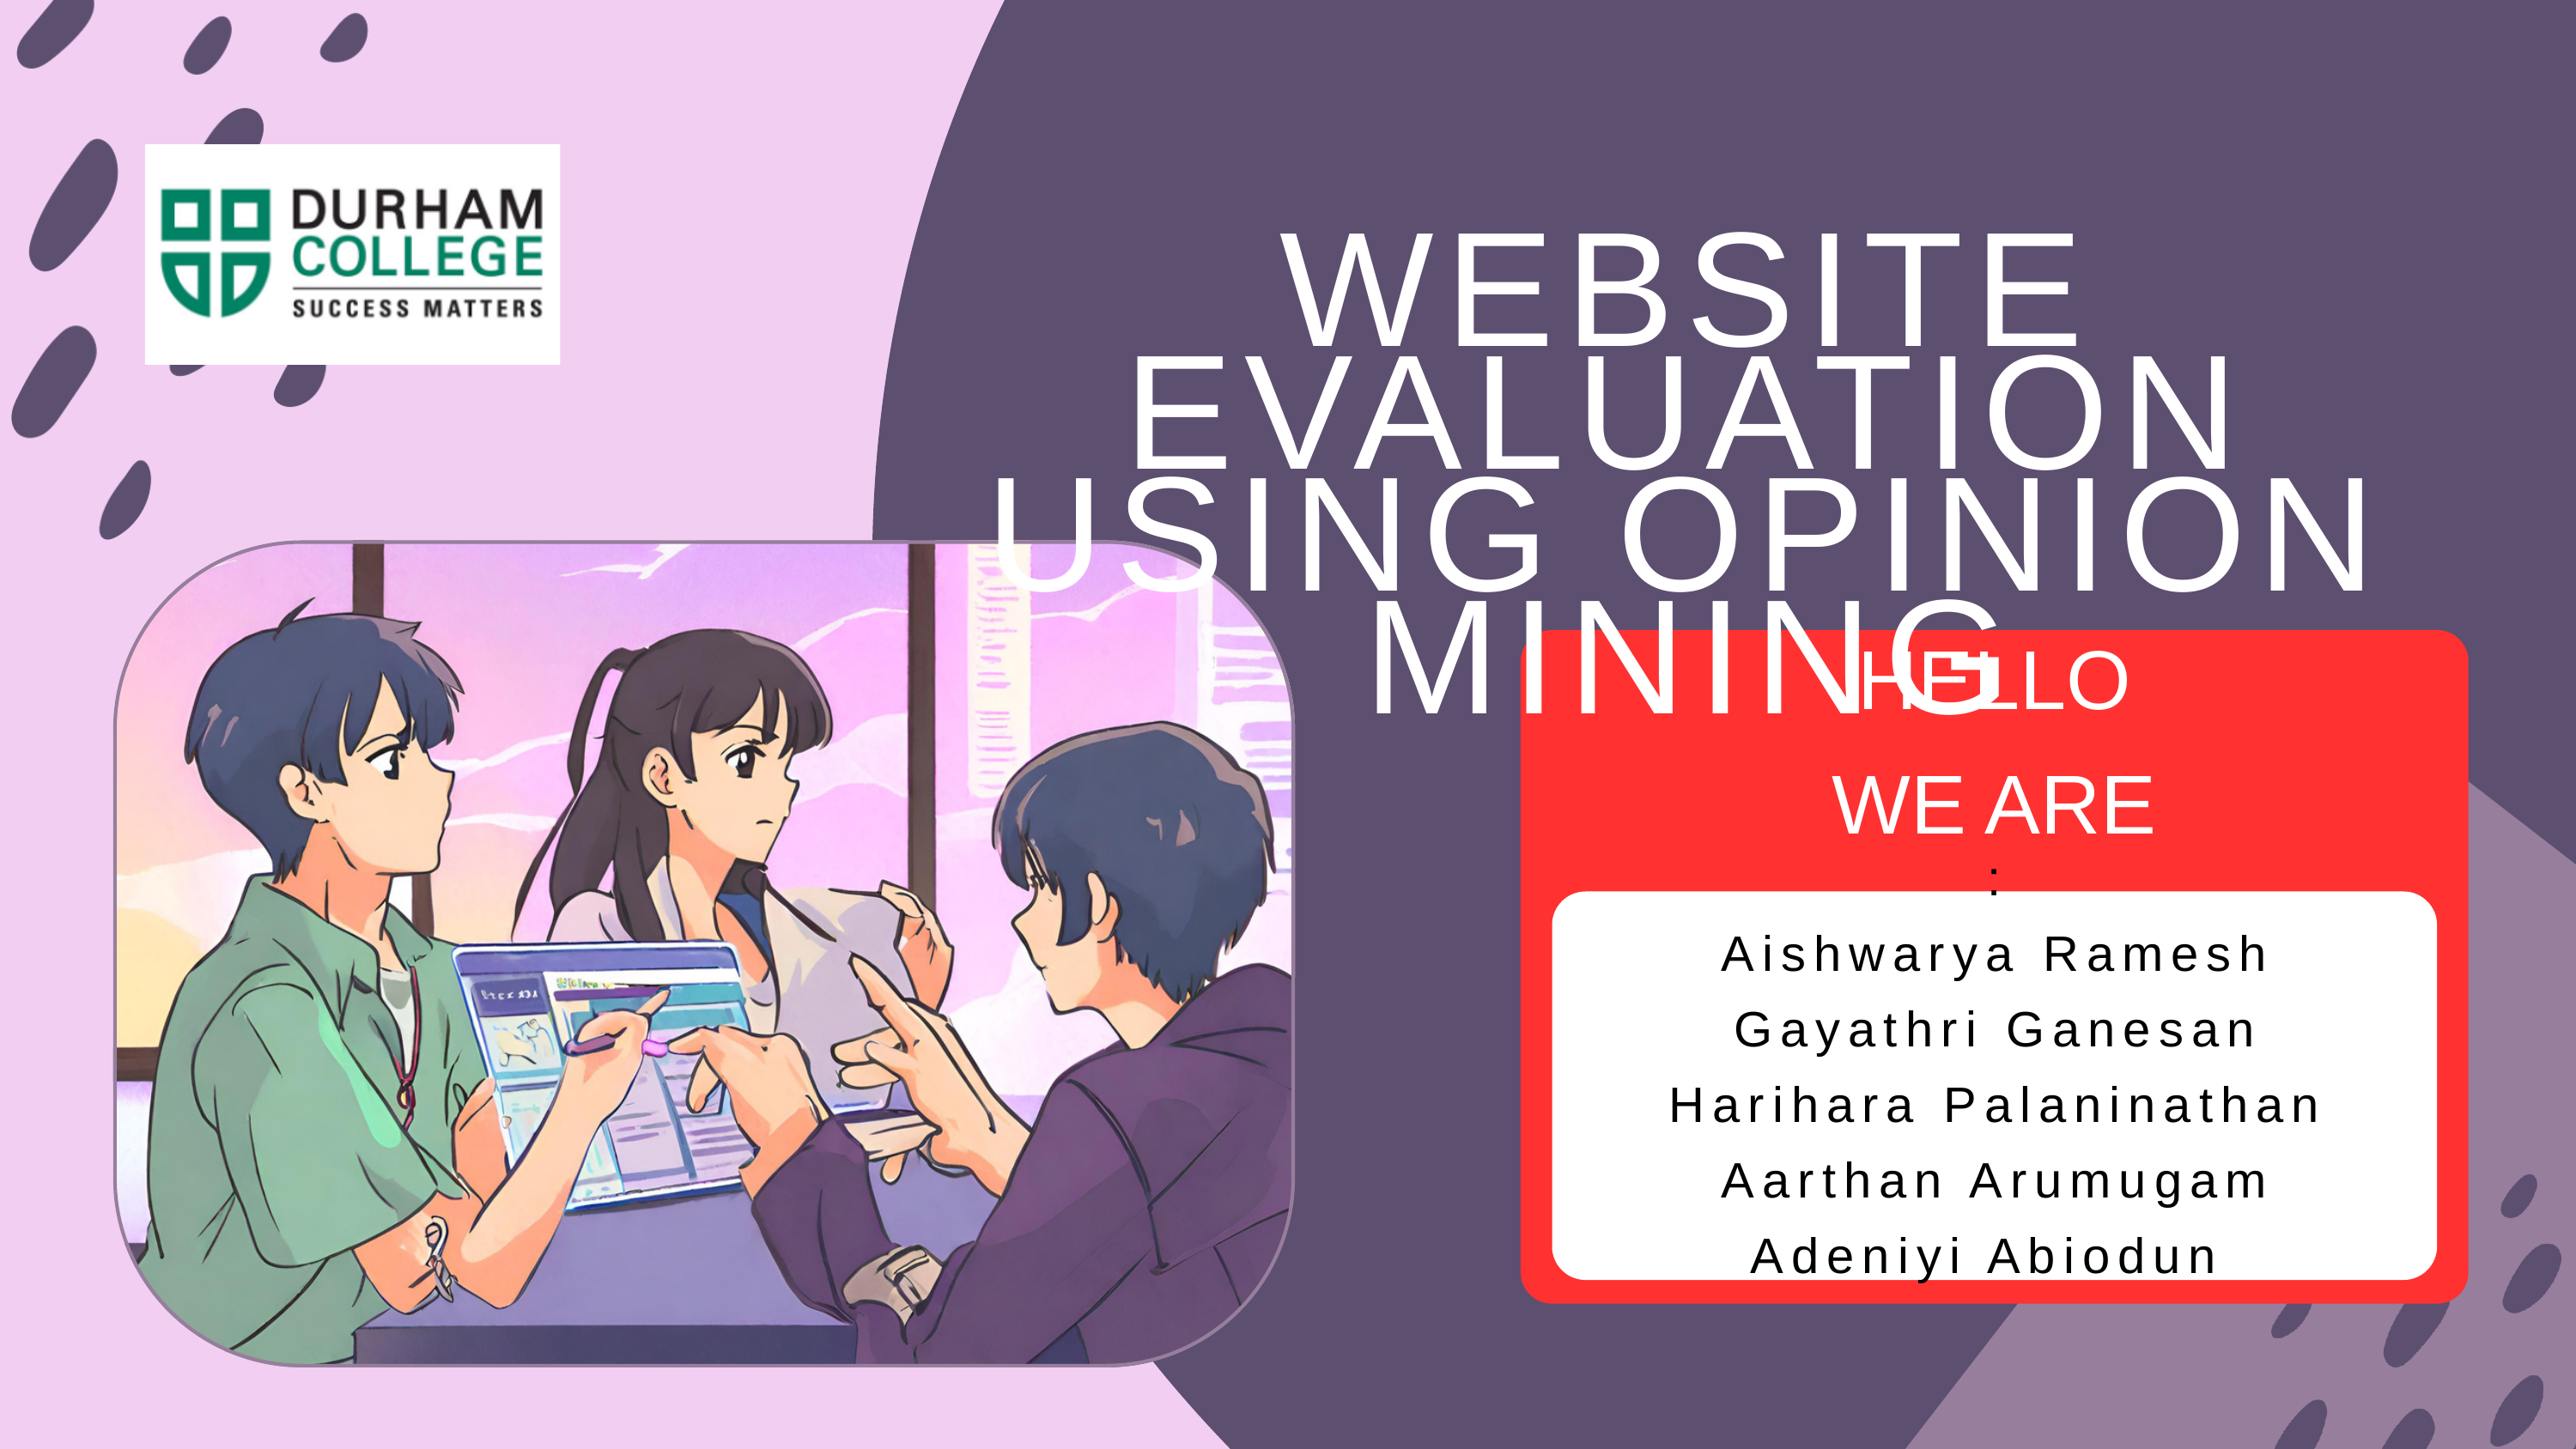

WEBSITE EVALUATION USING OPINION MINING

HELLO

WE ARE
:
Aishwarya Ramesh
Gayathri Ganesan
Harihara Palaninathan
Aarthan Arumugam
Adeniyi Abiodun